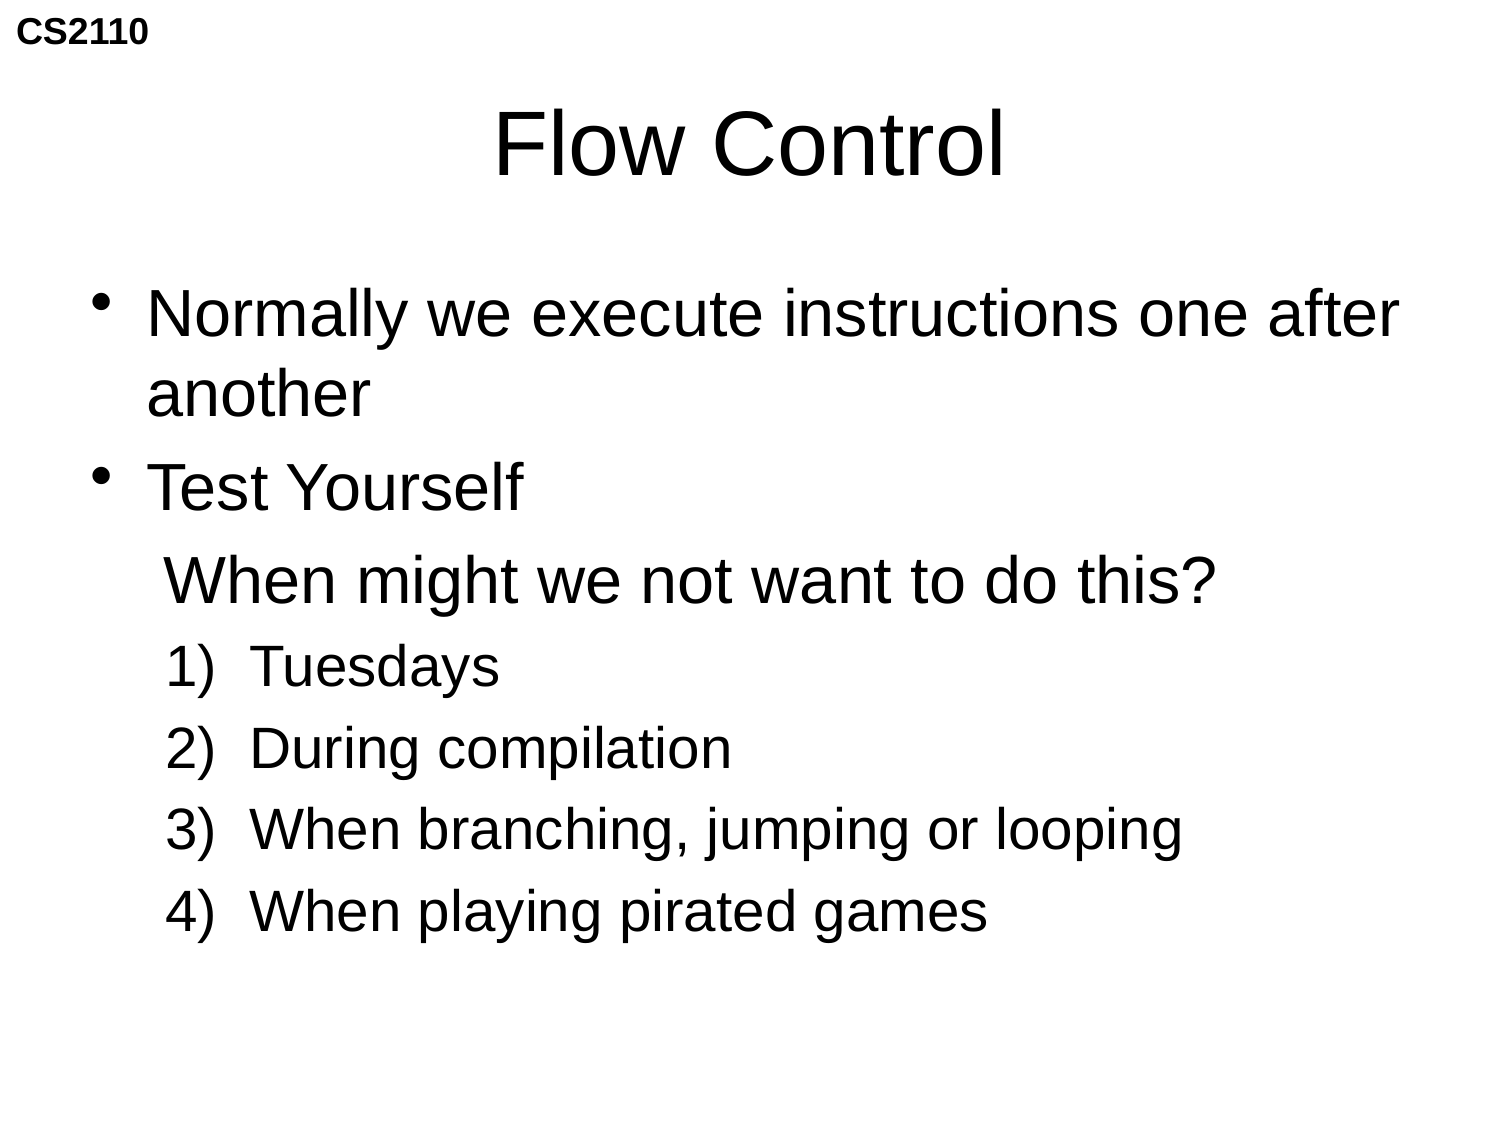

# Flow Control
Normally we execute instructions one after another
Test Yourself
    When might we not want to do this?
Tuesdays
During compilation
When branching, jumping or looping
When playing pirated games